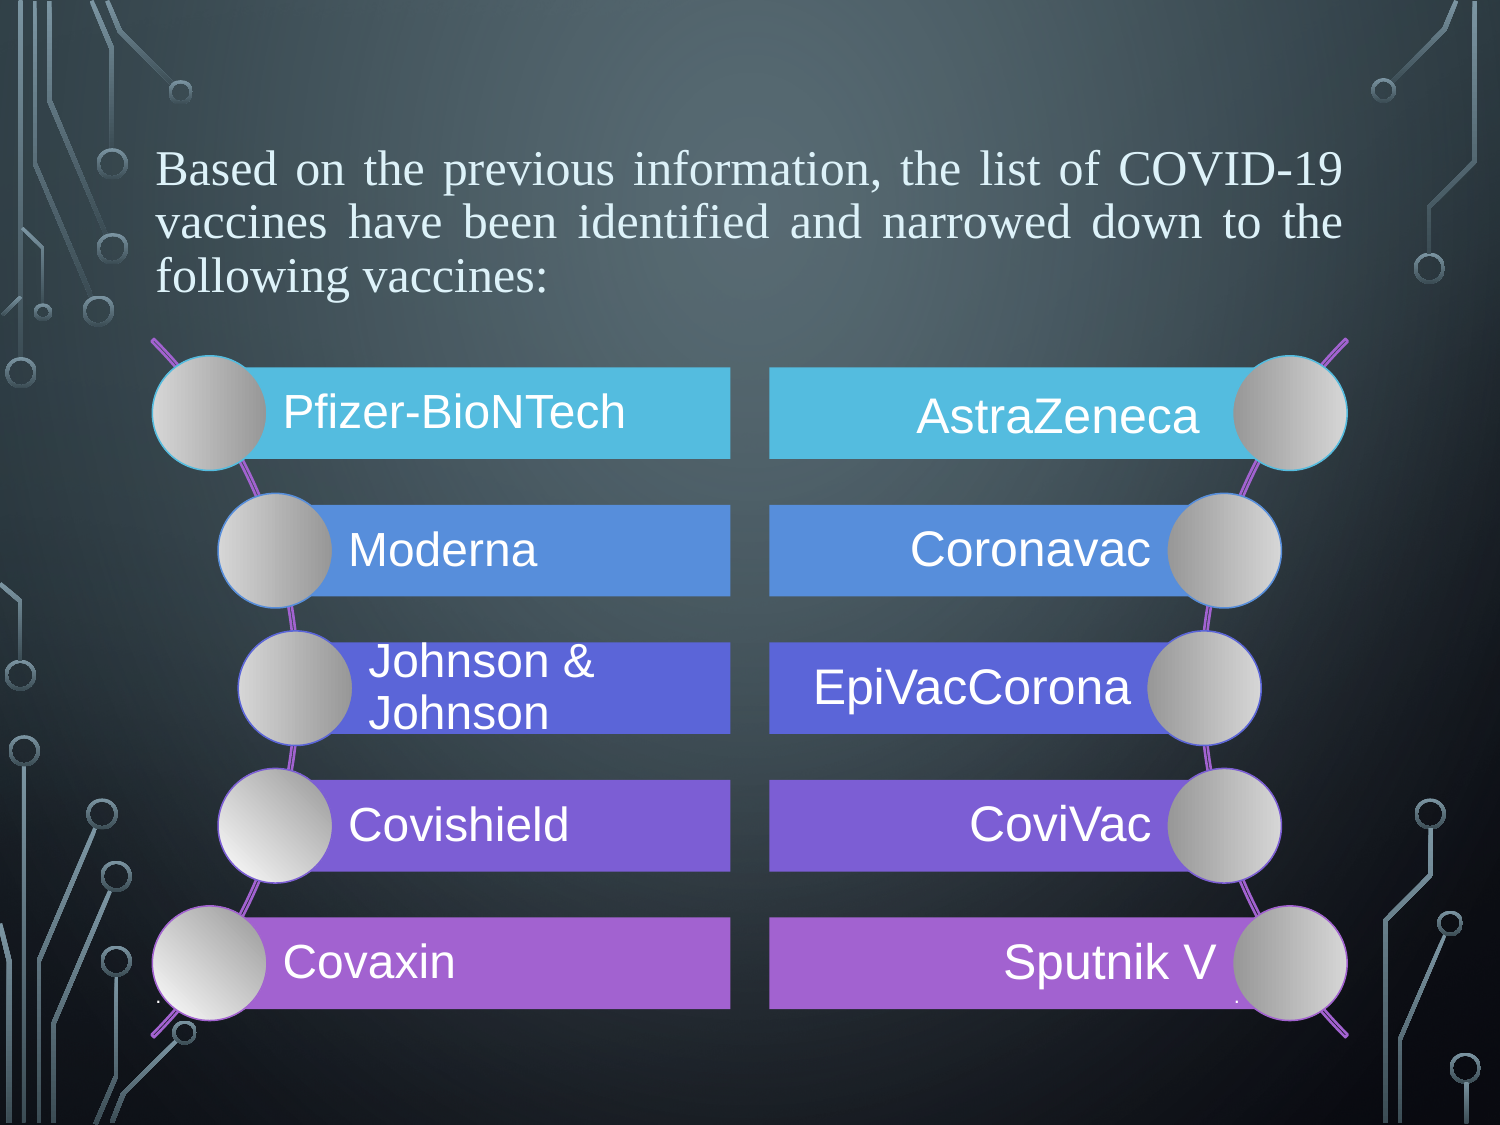

# Based on the previous information, the list of COVID-19 vaccines have been identified and narrowed down to the following vaccines:
Pfizer-BioNTech
Moderna
Johnson & Johnson
Covishield
Covaxin
AstraZeneca
Coronavac
EpiVacCorona
CoviVac
Sputnik V
.
.